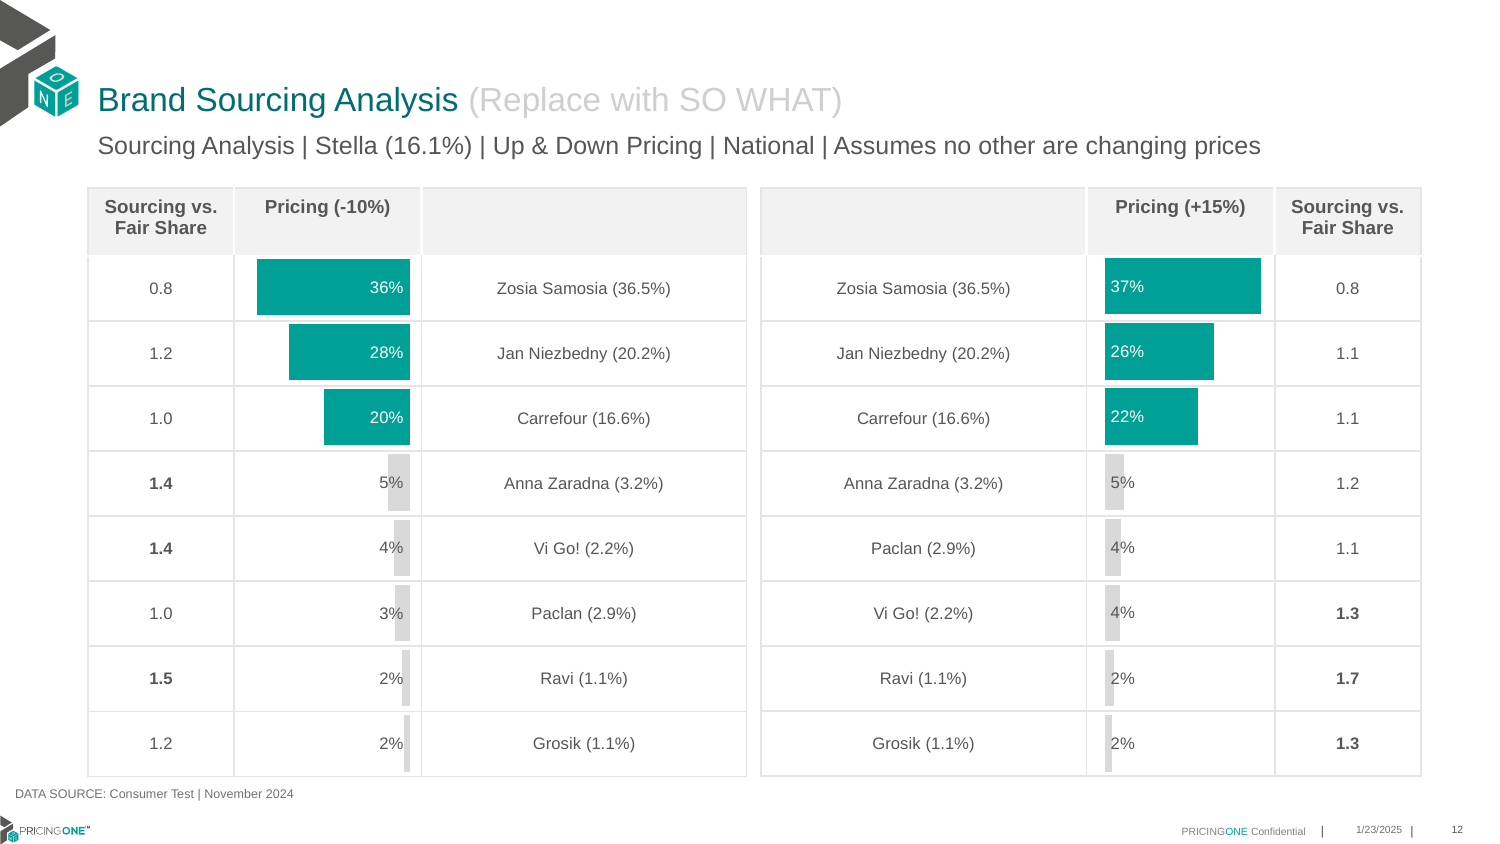

# Brand Sourcing Analysis (Replace with SO WHAT)
Sourcing Analysis | Stella (16.1%) | Up & Down Pricing | National | Assumes no other are changing prices
| Sourcing vs. Fair Share | Pricing (-10%) |  |
| --- | --- | --- |
| 0.8 |  | Zosia Samosia (36.5%) |
| 1.2 |  | Jan Niezbedny (20.2%) |
| 1.0 |  | Carrefour (16.6%) |
| 1.4 |  | Anna Zaradna (3.2%) |
| 1.4 |  | Vi Go! (2.2%) |
| 1.0 |  | Paclan (2.9%) |
| 1.5 |  | Ravi (1.1%) |
| 1.2 |  | Grosik (1.1%) |
|  | Pricing (+15%) | Sourcing vs. Fair Share |
| --- | --- | --- |
| Zosia Samosia (36.5%) |  | 0.8 |
| Jan Niezbedny (20.2%) |  | 1.1 |
| Carrefour (16.6%) |  | 1.1 |
| Anna Zaradna (3.2%) |  | 1.2 |
| Paclan (2.9%) |  | 1.1 |
| Vi Go! (2.2%) |  | 1.3 |
| Ravi (1.1%) |  | 1.7 |
| Grosik (1.1%) |  | 1.3 |

### Chart

| Category | Stella (16.1%) |
|---|---|
| Zosia Samosia (36.5%) | 0.3672870116883257 |
| Jan Niezbedny (20.2%) | 0.25576173784967793 |
| Carrefour (16.6%) | 0.219985375746963 |
| Anna Zaradna (3.2%) | 0.04508189934534525 |
| Paclan (2.9%) | 0.03809665008829497 |
| Vi Go! (2.2%) | 0.03532041218565461 |
| Ravi (1.1%) | 0.020890653081175593 |
| Grosik (1.1%) | 0.01757626001456832 |

### Chart

| Category | Stella (16.1%) |
|---|---|
| Zosia Samosia (36.5%) | 0.35703256489544416 |
| Jan Niezbedny (20.2%) | 0.28148888832885427 |
| Carrefour (16.6%) | 0.20161763550859216 |
| Anna Zaradna (3.2%) | 0.05274185254878915 |
| Vi Go! (2.2%) | 0.0374715814169835 |
| Paclan (2.9%) | 0.034910143376978585 |
| Ravi (1.1%) | 0.01942535329092041 |
| Grosik (1.1%) | 0.01531198063343125 |
DATA SOURCE: Consumer Test | November 2024

1/23/2025
12